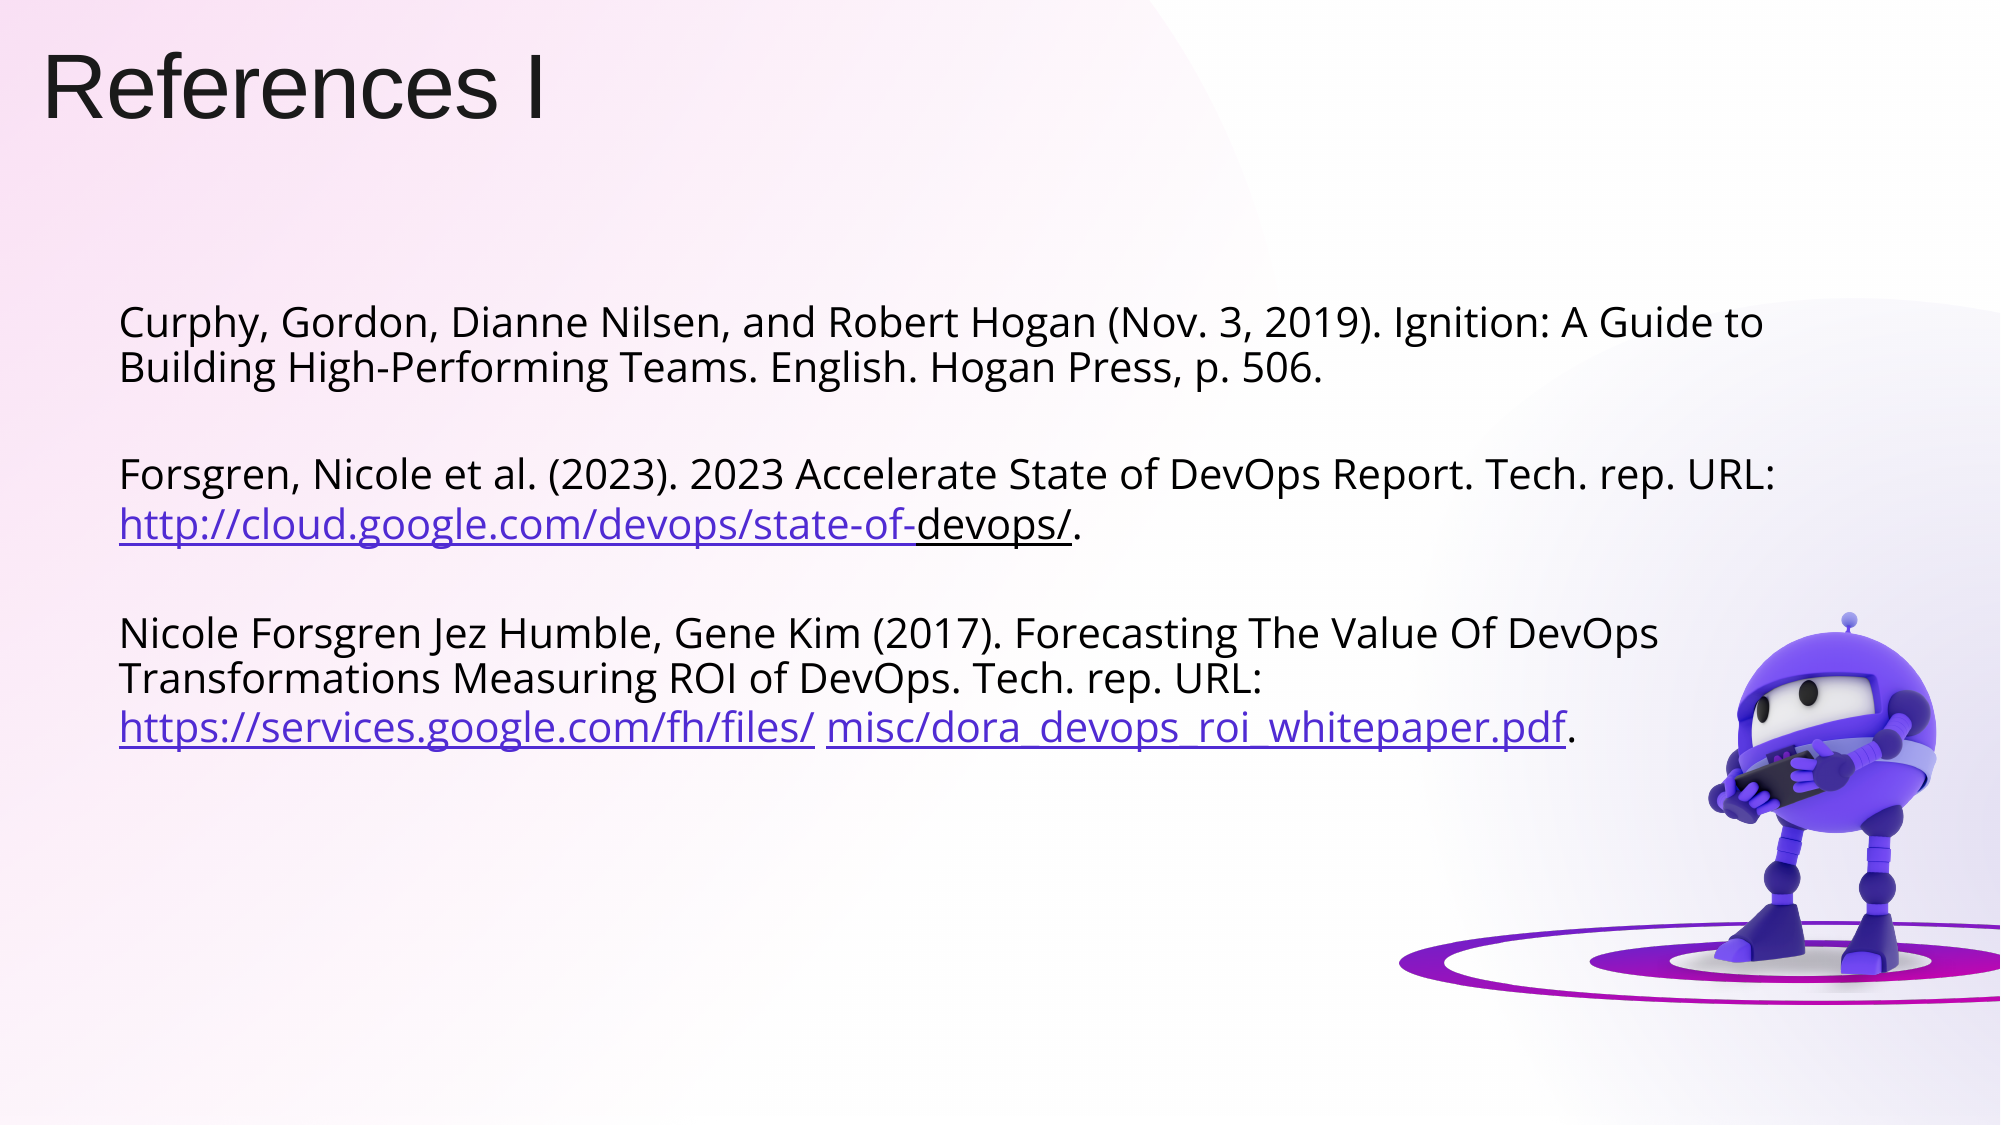

References I
Curphy, Gordon, Dianne Nilsen, and Robert Hogan (Nov. 3, 2019). Ignition: A Guide to Building High-Performing Teams. English. Hogan Press, p. 506.
Forsgren, Nicole et al. (2023). 2023 Accelerate State of DevOps Report. Tech. rep. URL: http://cloud.google.com/devops/state-of-devops/.
Nicole Forsgren Jez Humble, Gene Kim (2017). Forecasting The Value Of DevOps Transformations Measuring ROI of DevOps. Tech. rep. URL: https://services.google.com/fh/files/ misc/dora_devops_roi_whitepaper.pdf.